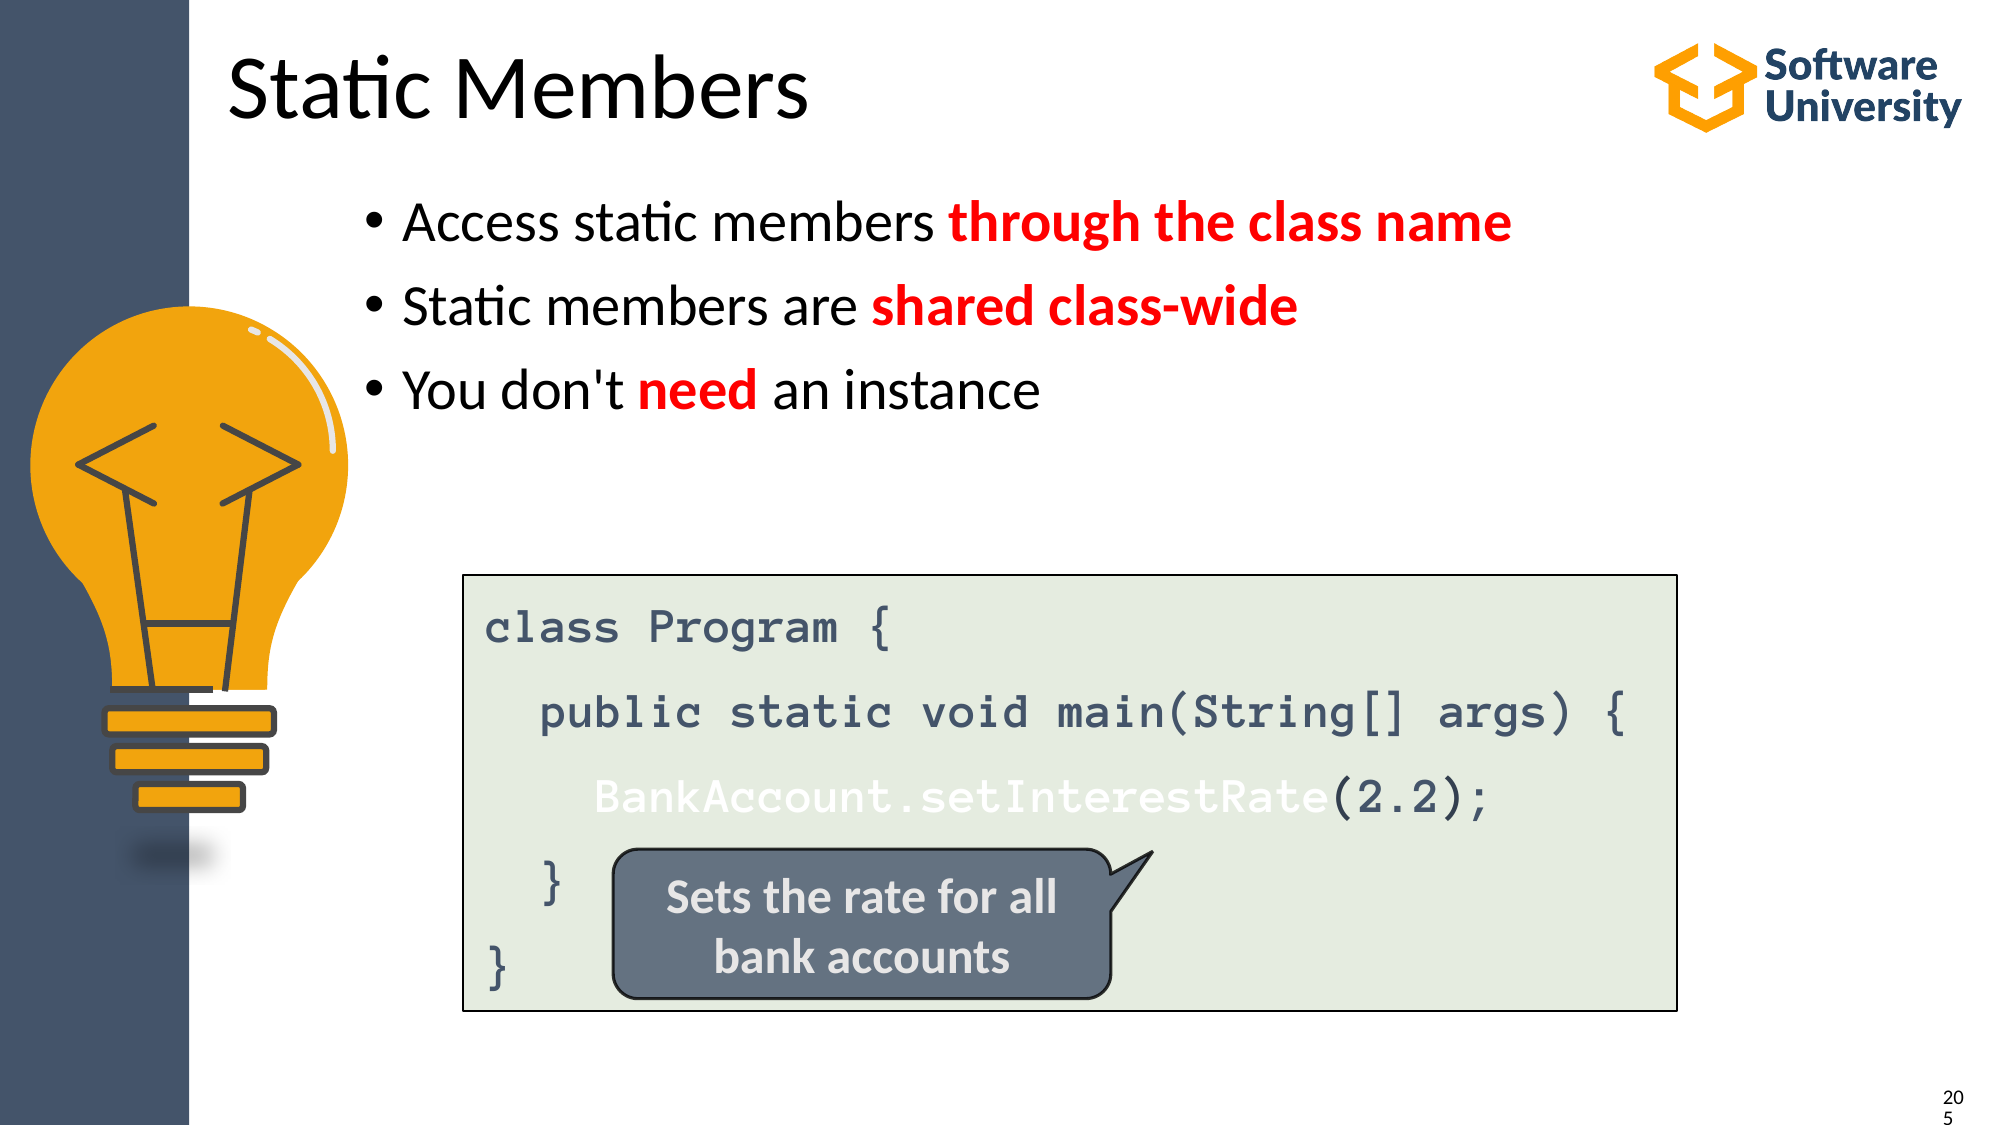

# Static Members
Access static members through the class name
Static members are shared class-wide
You don't need an instance
class Program {
  public static void main(String[] args) {
    BankAccount.setInterestRate(2.2);
  }
}
Sets the rate for all bank accounts
205